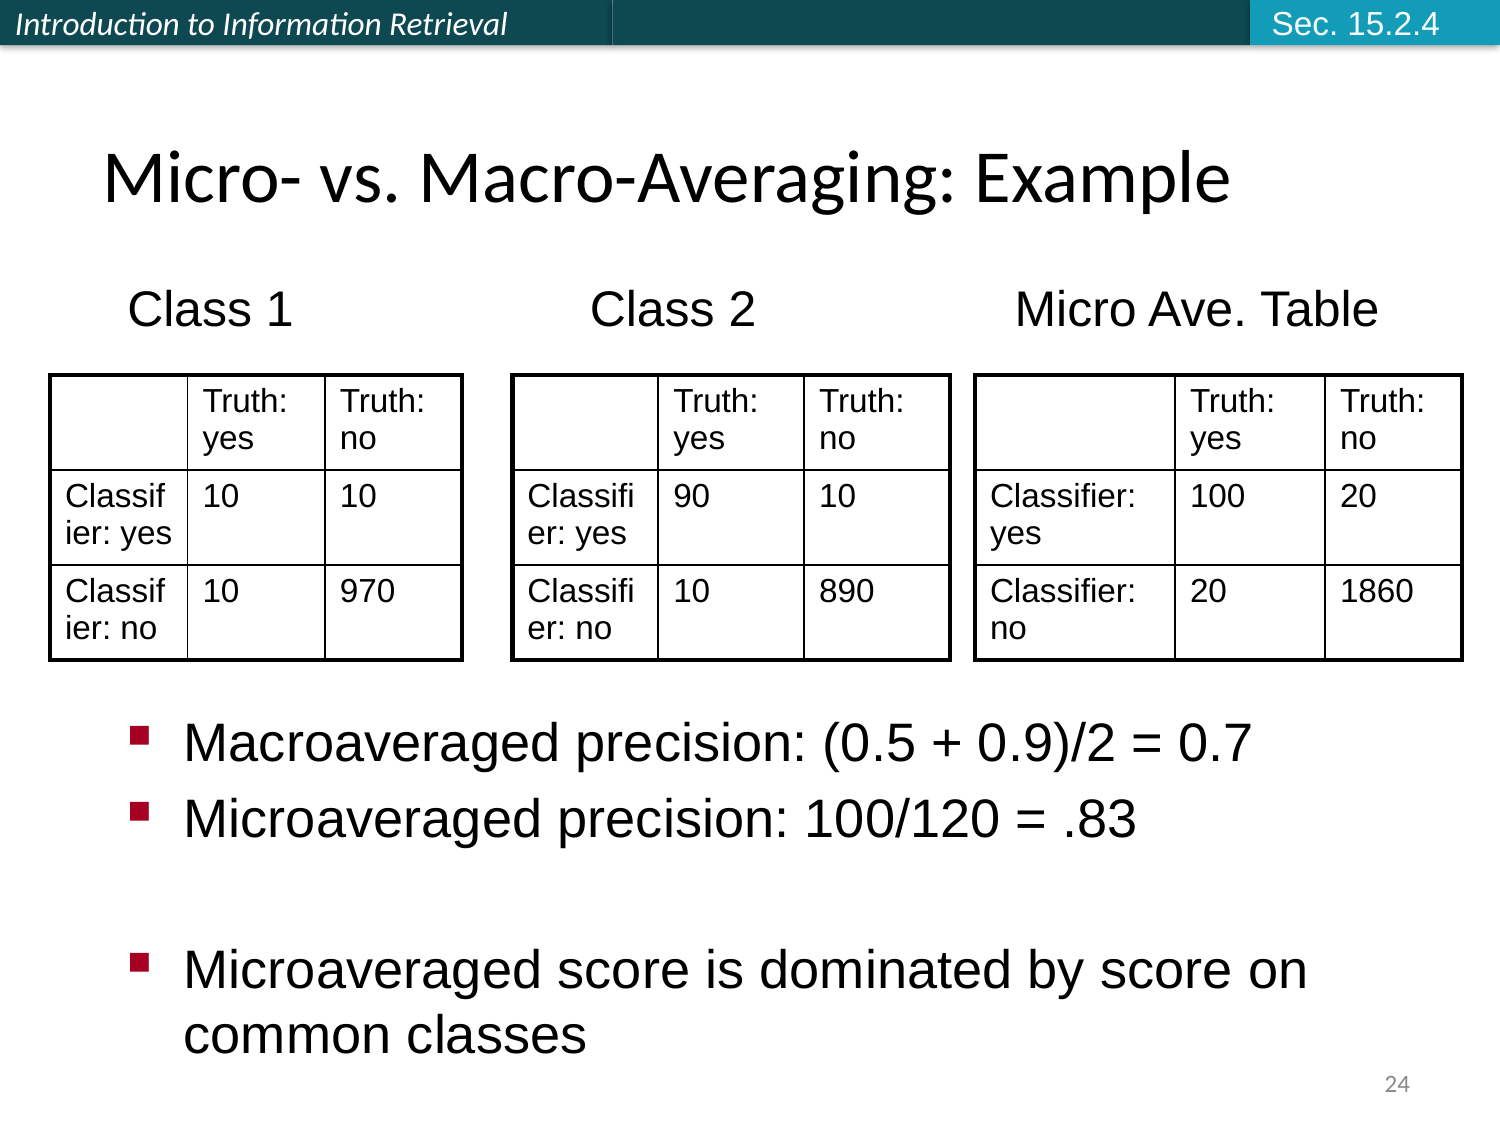

Sec. 15.2.4
# Micro- vs. Macro-Averaging: Example
Class 1
Class 2
Micro Ave. Table
|  | Truth: yes | Truth: no |
| --- | --- | --- |
| Classifier: yes | 10 | 10 |
| Classifier: no | 10 | 970 |
|  | Truth: yes | Truth: no |
| --- | --- | --- |
| Classifier: yes | 90 | 10 |
| Classifier: no | 10 | 890 |
|  | Truth: yes | Truth: no |
| --- | --- | --- |
| Classifier: yes | 100 | 20 |
| Classifier: no | 20 | 1860 |
Macroaveraged precision: (0.5 + 0.9)/2 = 0.7
Microaveraged precision: 100/120 = .83

Microaveraged score is dominated by score on common classes
24